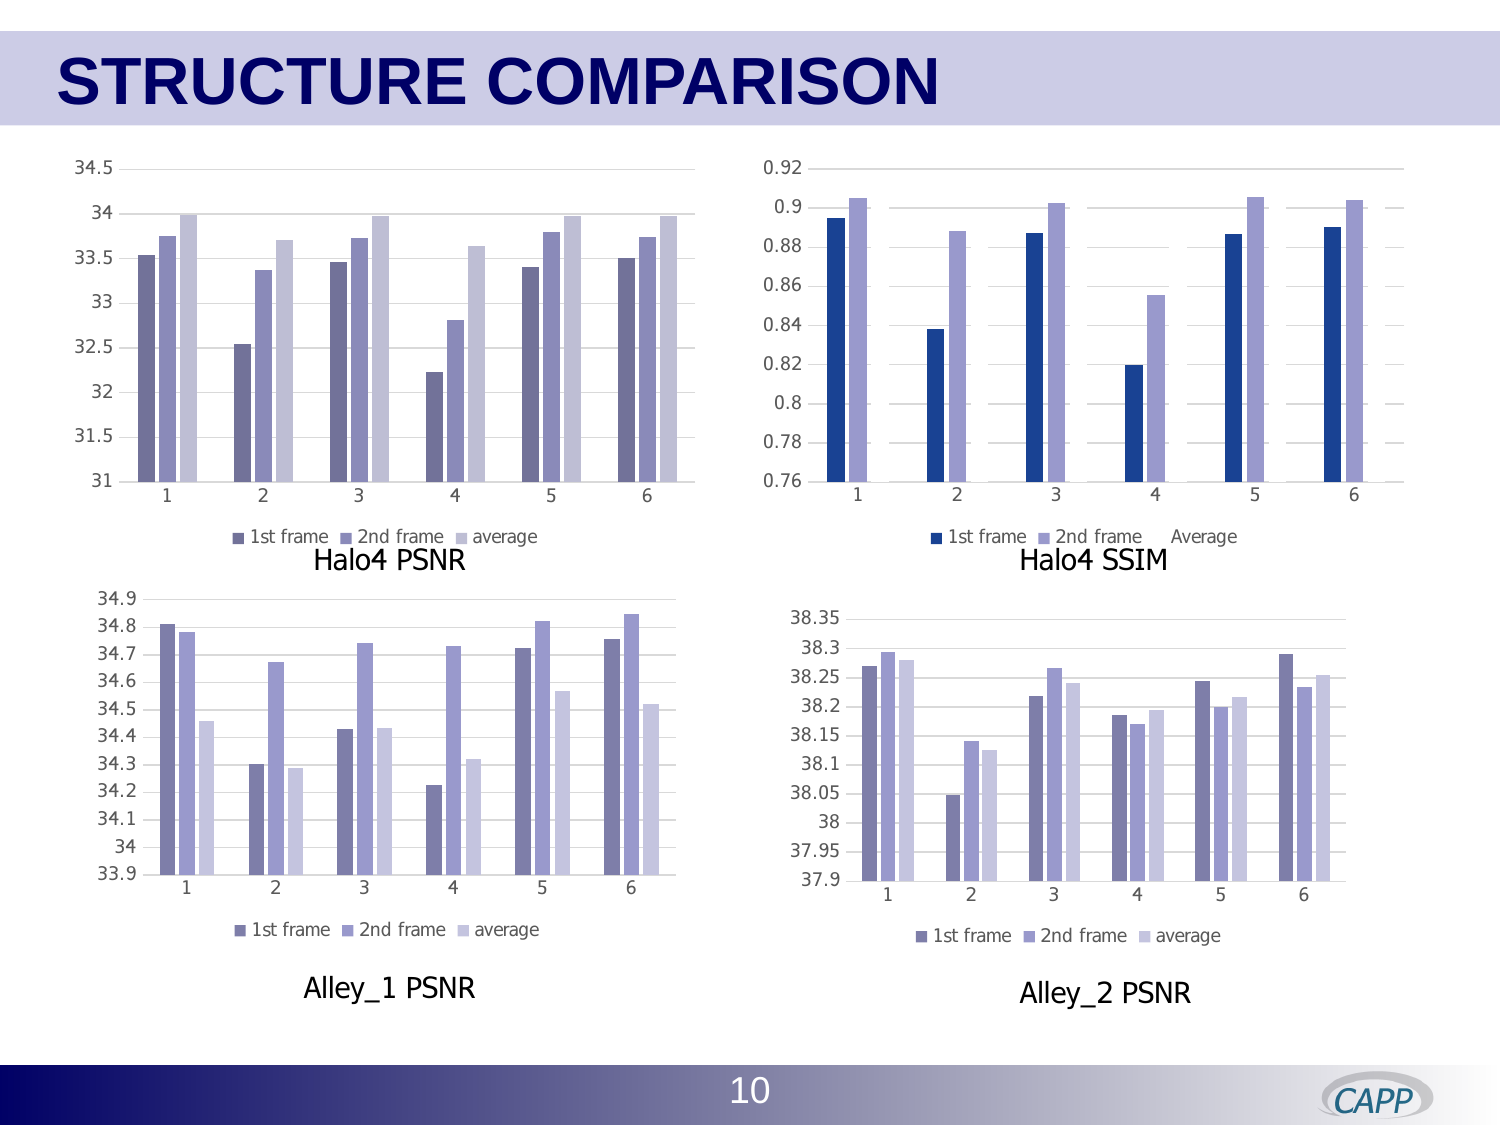

# Structure comparison

### Chart

| Category | 1st frame | 2nd frame | Average |
|---|---|---|---|

### Chart

| Category |  |  |  |
|---|---|---|---|
Halo4 PSNR
Halo4 SSIM

### Chart

| Category |  |  |  |
|---|---|---|---|

### Chart

| Category |  |  |  |
|---|---|---|---|
Alley_1 PSNR
Alley_2 PSNR